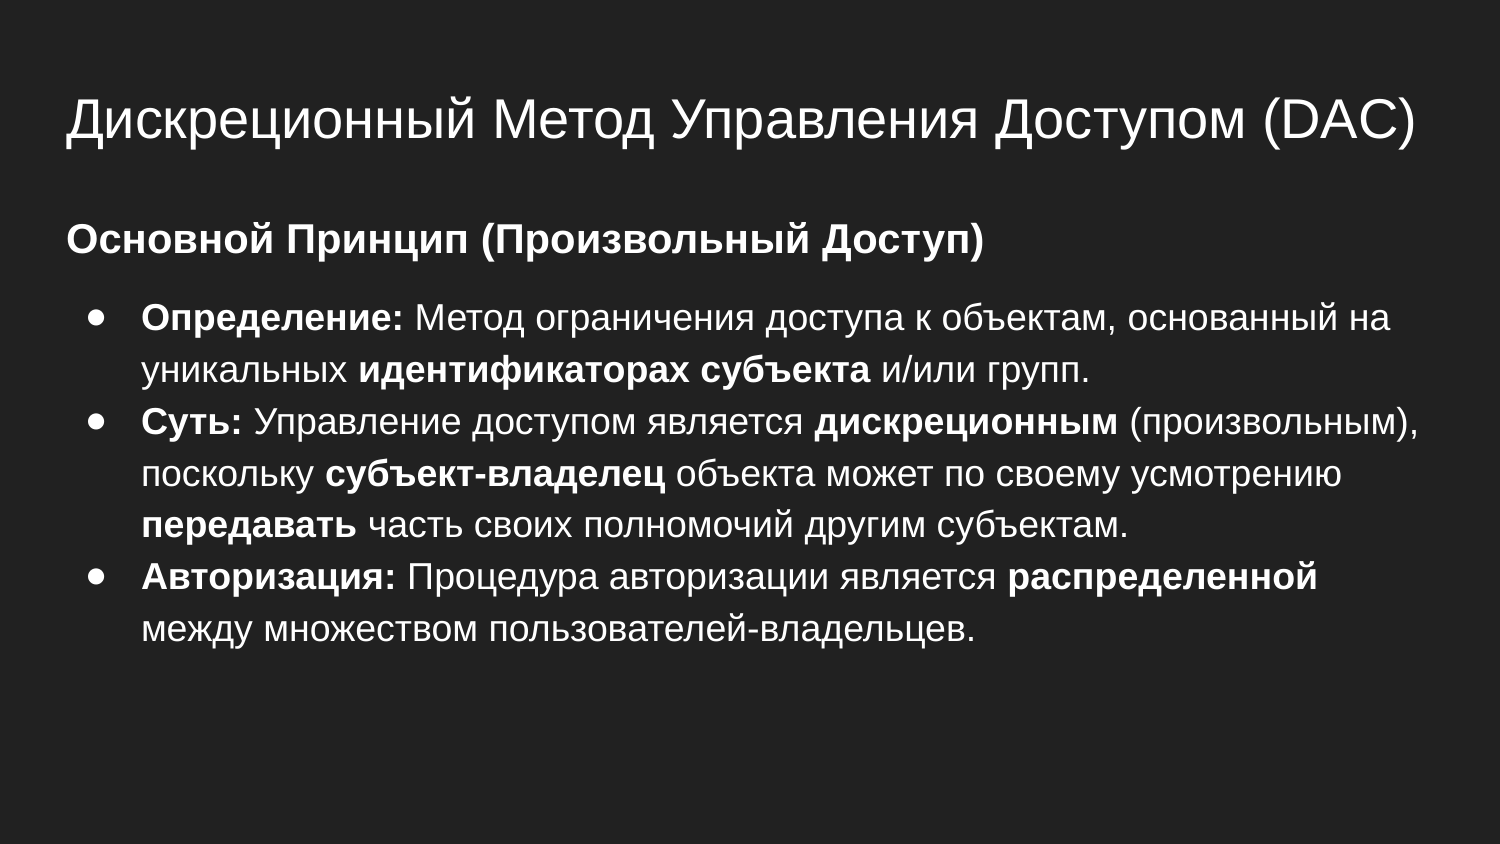

# Дискреционный Метод Управления Доступом (DAC)
Основной Принцип (Произвольный Доступ)
Определение: Метод ограничения доступа к объектам, основанный на уникальных идентификаторах субъекта и/или групп.
Суть: Управление доступом является дискреционным (произвольным), поскольку субъект-владелец объекта может по своему усмотрению передавать часть своих полномочий другим субъектам.
Авторизация: Процедура авторизации является распределенной между множеством пользователей-владельцев.